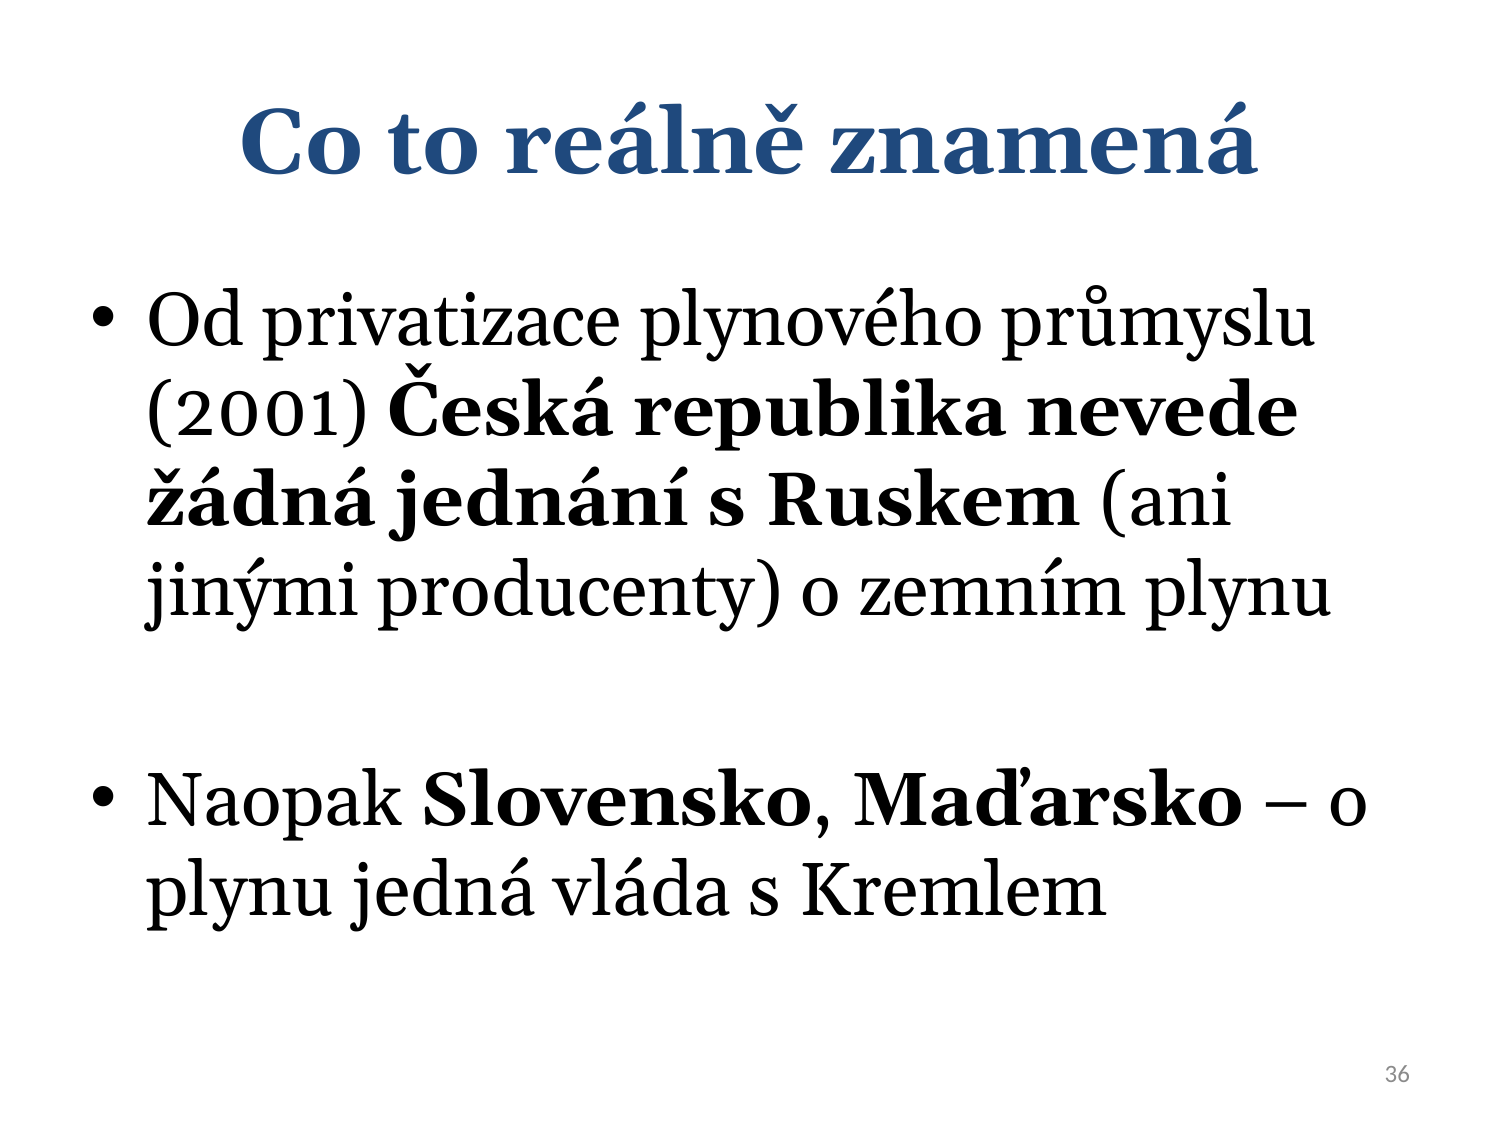

# Co to reálně znamená
Od privatizace plynového průmyslu (2001) Česká republika nevede žádná jednání s Ruskem (ani jinými producenty) o zemním plynu

Naopak Slovensko, Maďarsko – o plynu jedná vláda s Kremlem

36